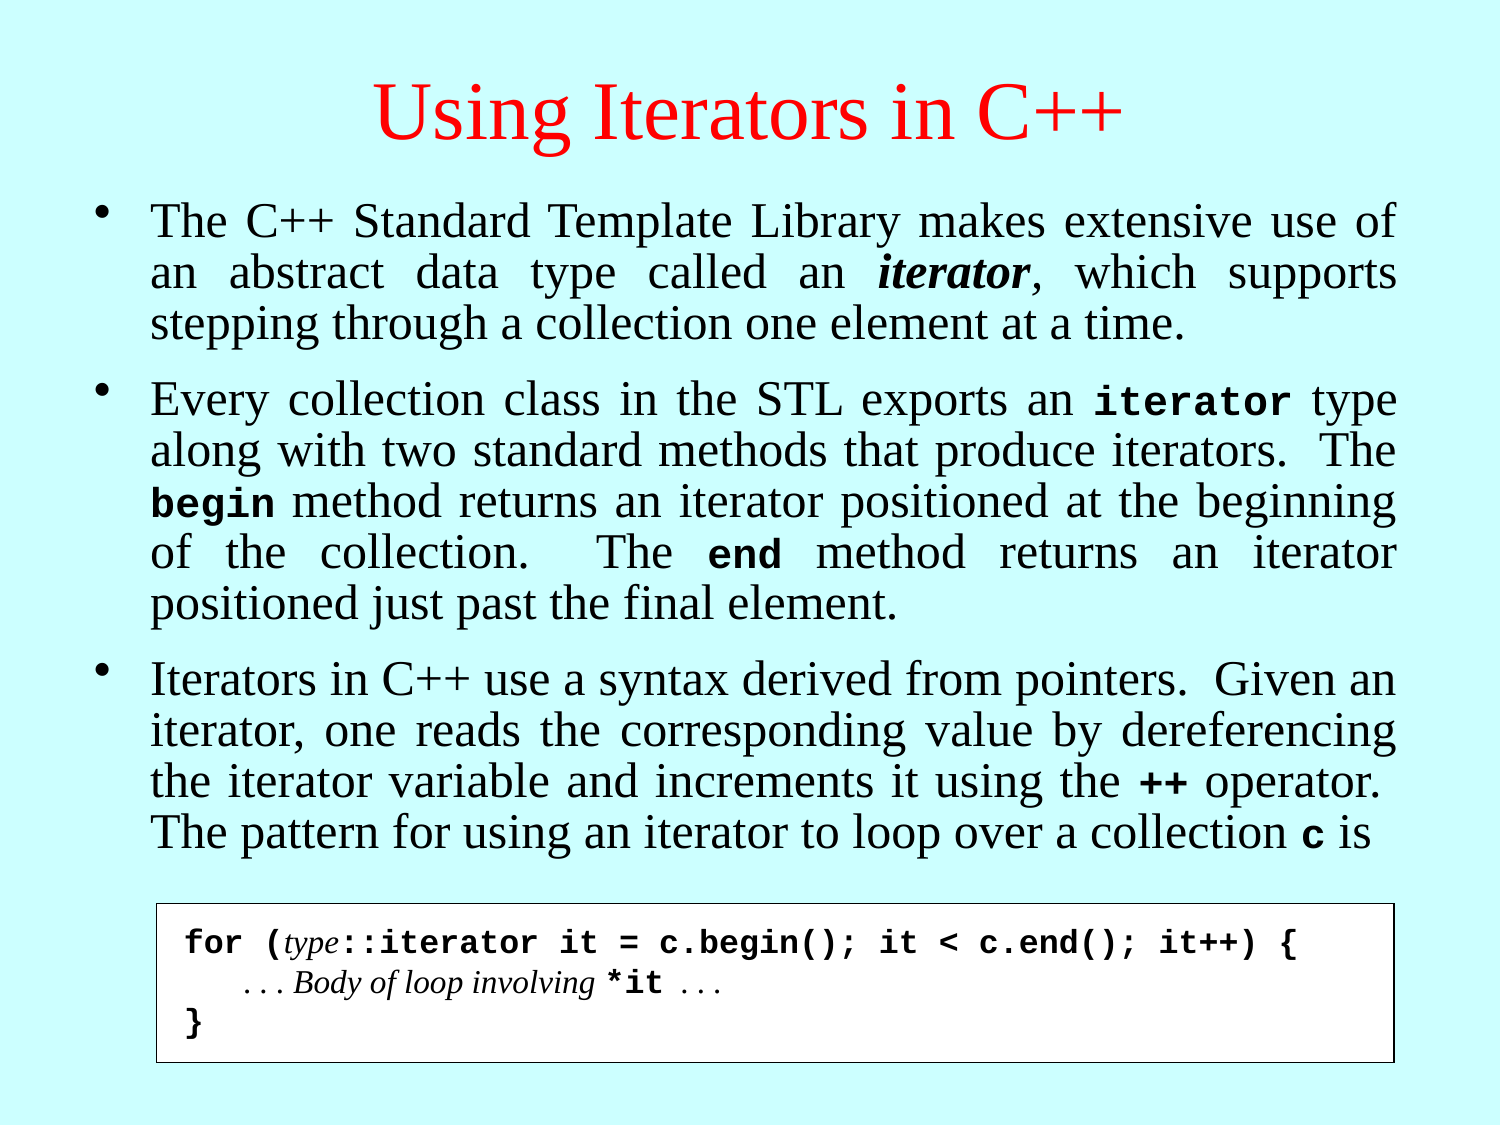

# Using Iterators in C++
The C++ Standard Template Library makes extensive use of an abstract data type called an iterator, which supports stepping through a collection one element at a time.
Every collection class in the STL exports an iterator type along with two standard methods that produce iterators.  The begin method returns an iterator positioned at the beginning of the collection.  The end method returns an iterator positioned just past the final element.
Iterators in C++ use a syntax derived from pointers.  Given an iterator, one reads the corresponding value by dereferencing the iterator variable and increments it using the ++ operator.  The pattern for using an iterator to loop over a collection c is

for (type::iterator it = c.begin(); it < c.end(); it++) {
   . . . Body of loop involving *it  . . .
}